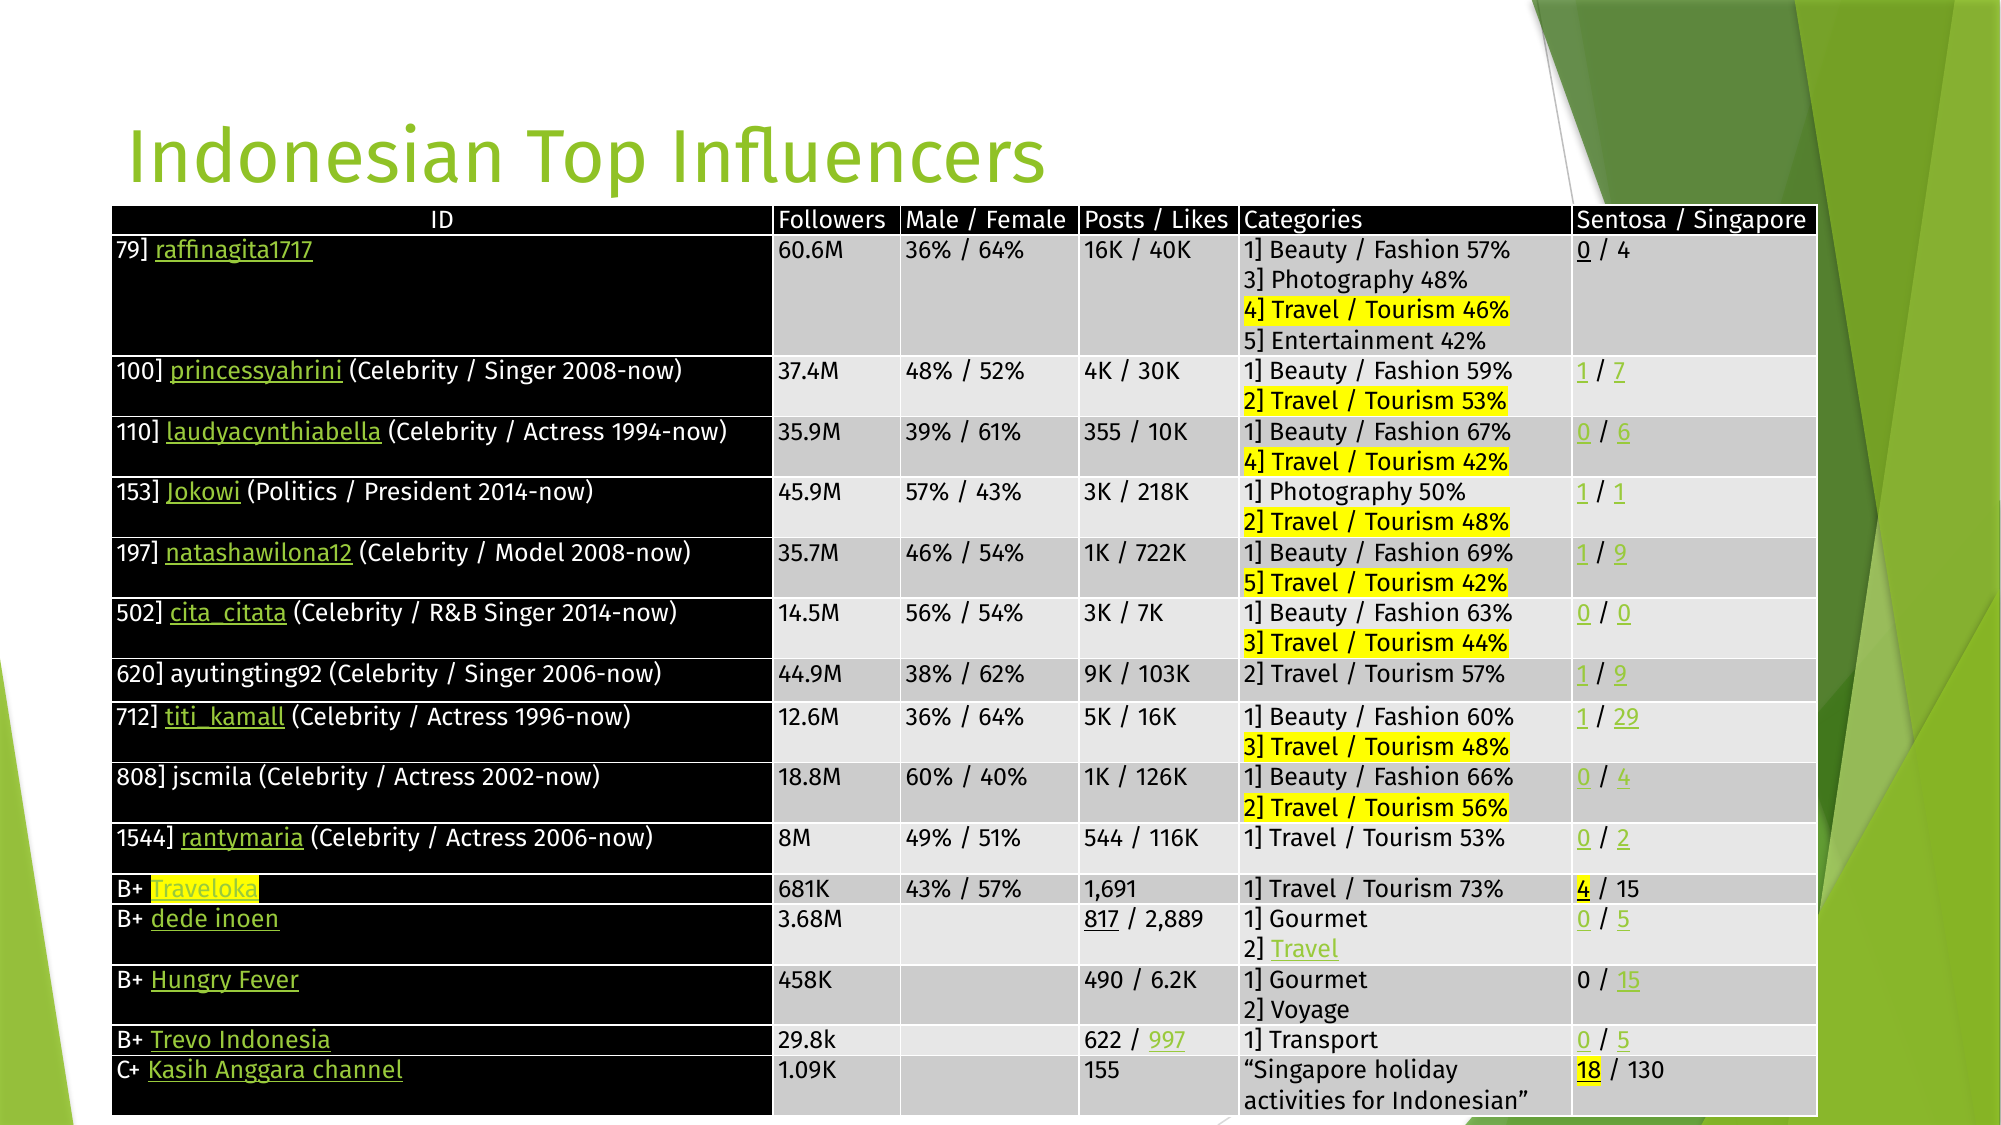

# Indonesian Top Influencers
| ID | Followers | Male / Female | Posts / Likes | Categories | Sentosa / Singapore |
| --- | --- | --- | --- | --- | --- |
| 79] raffinagita1717 | 60.6M | 36% / 64% | 16K / 40K | 1] Beauty / Fashion 57% 3] Photography 48% 4] Travel / Tourism 46% 5] Entertainment 42% | 0 / 4 |
| 100] princessyahrini (Celebrity / Singer 2008-now) | 37.4M | 48% / 52% | 4K / 30K | 1] Beauty / Fashion 59% 2] Travel / Tourism 53% | 1 / 7 |
| 110] laudyacynthiabella (Celebrity / Actress 1994-now) | 35.9M | 39% / 61% | 355 / 10K | 1] Beauty / Fashion 67% 4] Travel / Tourism 42% | 0 / 6 |
| 153] Jokowi (Politics / President 2014-now) | 45.9M | 57% / 43% | 3K / 218K | 1] Photography 50% 2] Travel / Tourism 48% | 1 / 1 |
| 197] natashawilona12 (Celebrity / Model 2008-now) | 35.7M | 46% / 54% | 1K / 722K | 1] Beauty / Fashion 69% 5] Travel / Tourism 42% | 1 / 9 |
| 502] cita\_citata (Celebrity / R&B Singer 2014-now) | 14.5M | 56% / 54% | 3K / 7K | 1] Beauty / Fashion 63% 3] Travel / Tourism 44% | 0 / 0 |
| 620] ayutingting92 (Celebrity / Singer 2006-now) | 44.9M | 38% / 62% | 9K / 103K | 2] Travel / Tourism 57% | 1 / 9 |
| 712] titi\_kamall (Celebrity / Actress 1996-now) | 12.6M | 36% / 64% | 5K / 16K | 1] Beauty / Fashion 60% 3] Travel / Tourism 48% | 1 / 29 |
| 808] jscmila (Celebrity / Actress 2002-now) | 18.8M | 60% / 40% | 1K / 126K | 1] Beauty / Fashion 66% 2] Travel / Tourism 56% | 0 / 4 |
| 1544] rantymaria (Celebrity / Actress 2006-now) | 8M | 49% / 51% | 544 / 116K | 1] Travel / Tourism 53% | 0 / 2 |
| B+ Traveloka | 681K | 43% / 57% | 1,691 | 1] Travel / Tourism 73% | 4 / 15 |
| B+ dede inoen | 3.68M |  | 817 / 2,889 | 1] Gourmet 2] Travel | 0 / 5 |
| B+ Hungry Fever | 458K |  | 490 / 6.2K | 1] Gourmet 2] Voyage | 0 / 15 |
| B+ Trevo Indonesia | 29.8k |  | 622 / 997 | 1] Transport | 0 / 5 |
| C+ Kasih Anggara channel | 1.09K |  | 155 | “Singapore holiday activities for Indonesian” | 18 / 130 |